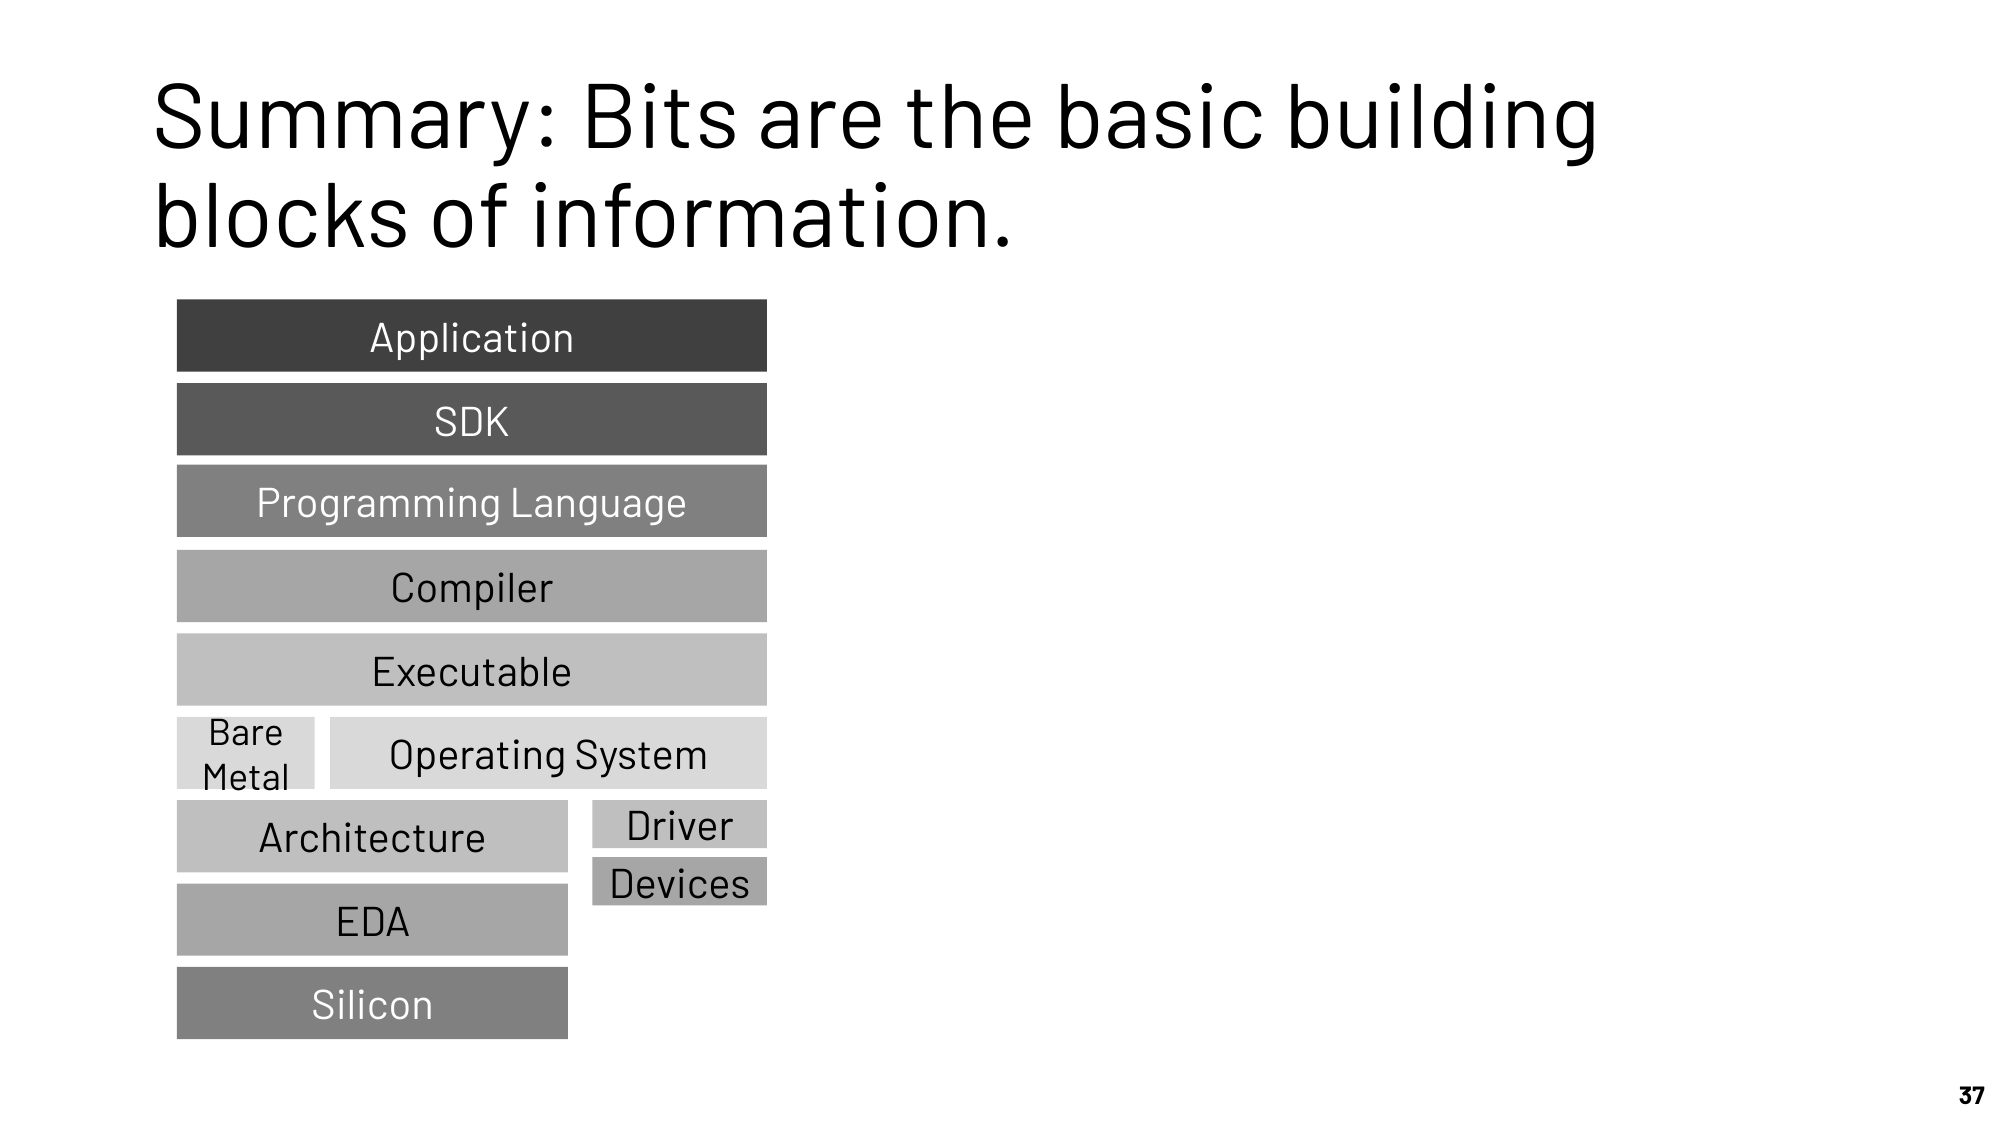

# Summary: Bits are the basic building blocks of information.
Application

SDK
Programming Language
Compiler
Executable
Bare Metal
Operating System
Architecture
Driver
Devices
EDA
Silicon
37